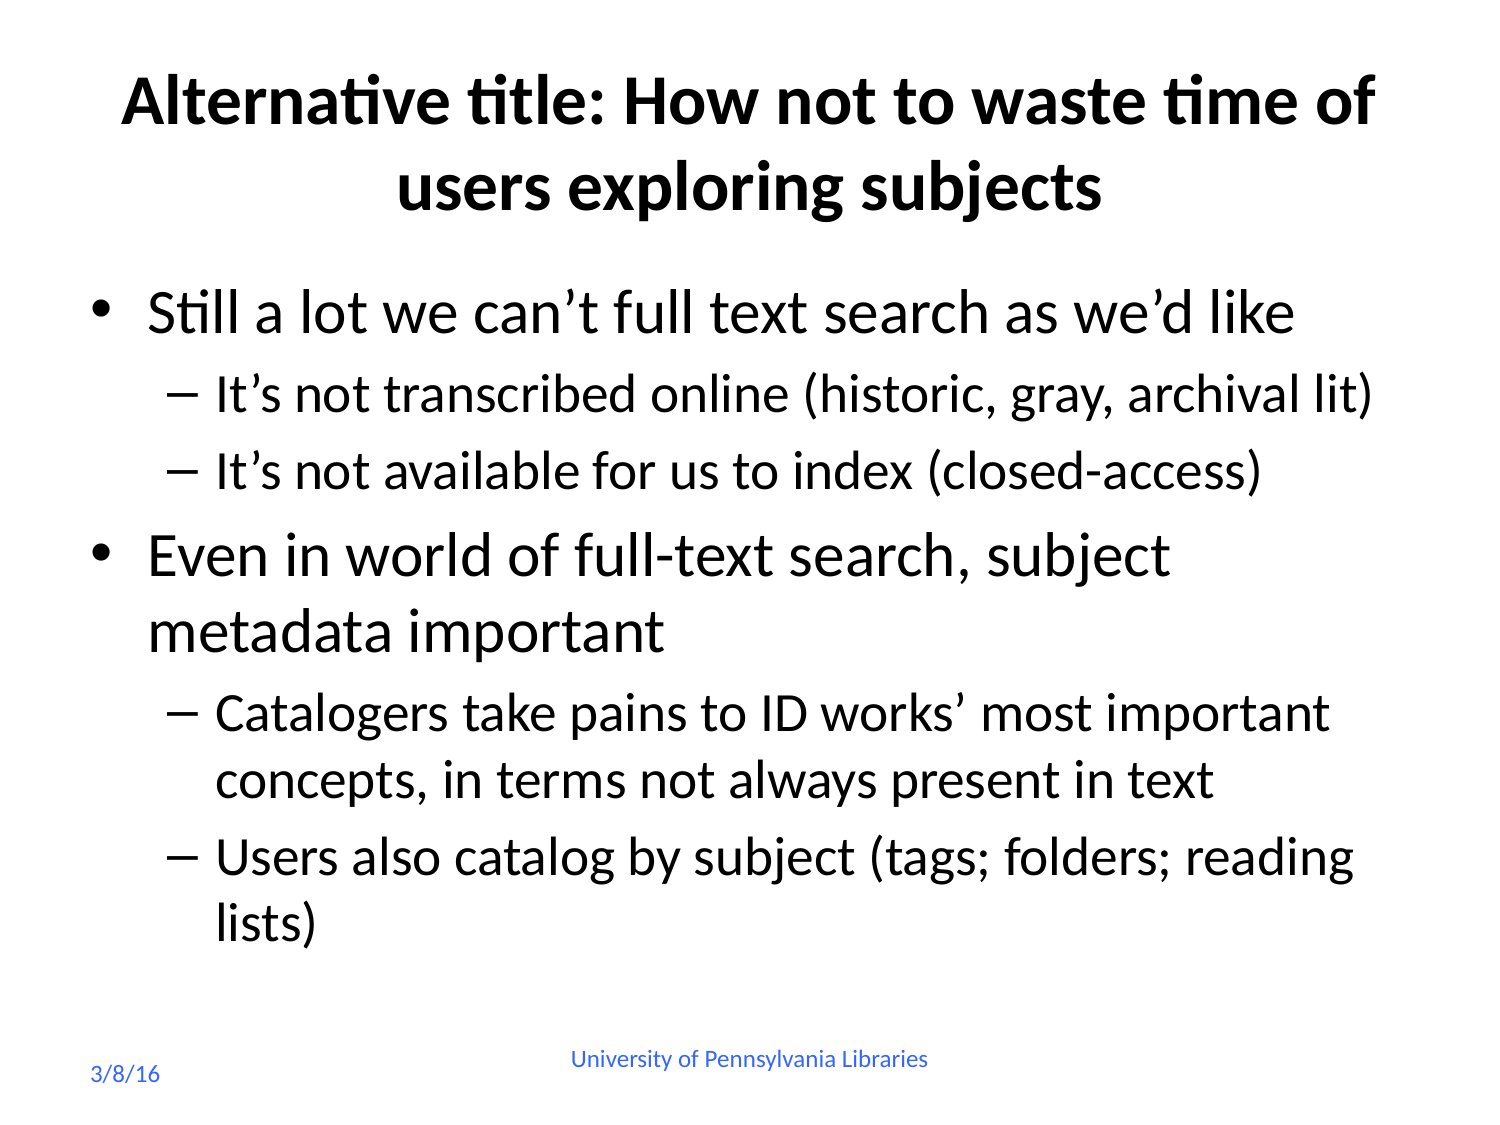

# Alternative title: How not to waste time of users exploring subjects
Still a lot we can’t full text search as we’d like
It’s not transcribed online (historic, gray, archival lit)
It’s not available for us to index (closed-access)
Even in world of full-text search, subject metadata important
Catalogers take pains to ID works’ most important concepts, in terms not always present in text
Users also catalog by subject (tags; folders; reading lists)
3/8/16
University of Pennsylvania Libraries